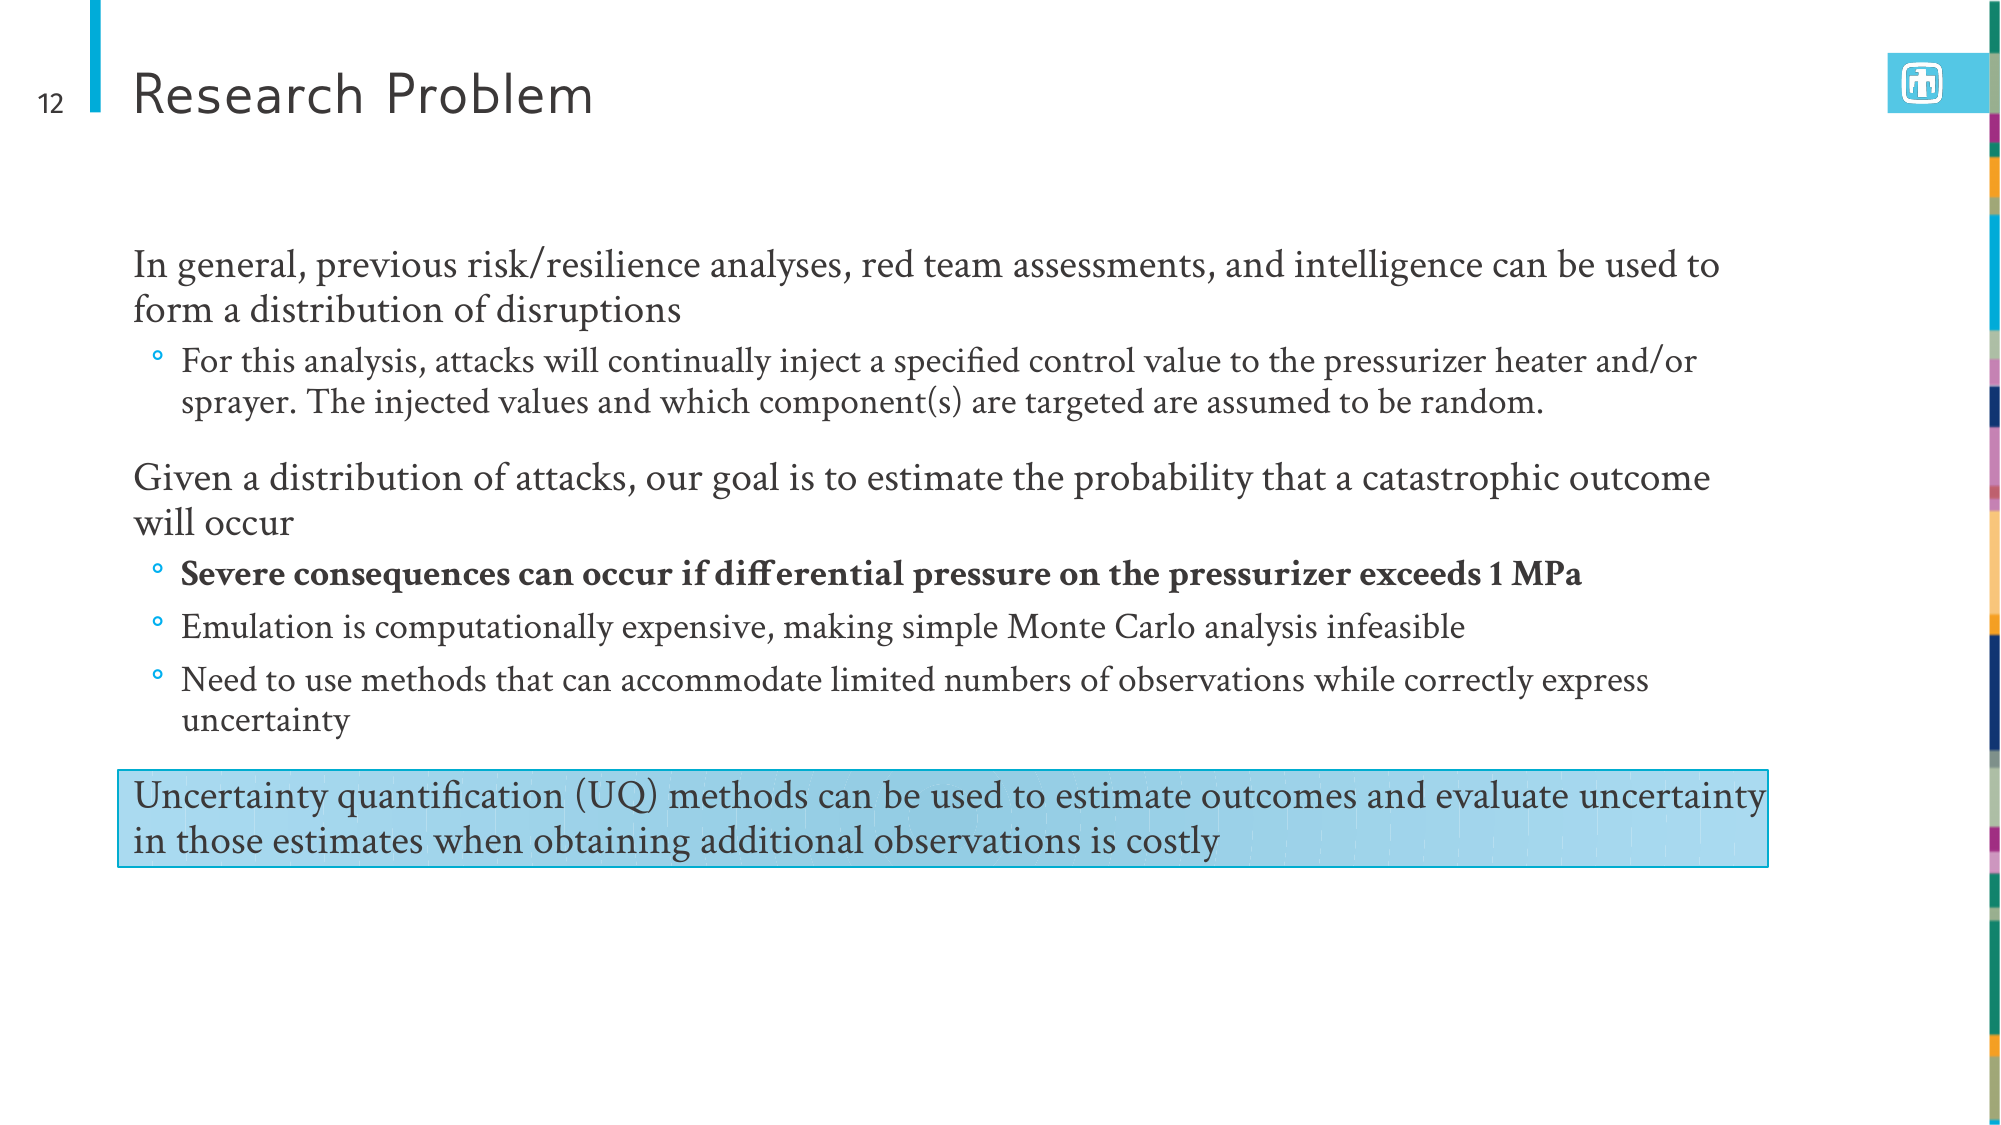

# Research Problem
12
In general, previous risk/resilience analyses, red team assessments, and intelligence can be used to form a distribution of disruptions
For this analysis, attacks will continually inject a specified control value to the pressurizer heater and/or sprayer. The injected values and which component(s) are targeted are assumed to be random.
Given a distribution of attacks, our goal is to estimate the probability that a catastrophic outcome will occur
Severe consequences can occur if differential pressure on the pressurizer exceeds 1 MPa
Emulation is computationally expensive, making simple Monte Carlo analysis infeasible
Need to use methods that can accommodate limited numbers of observations while correctly express uncertainty
Uncertainty quantification (UQ) methods can be used to estimate outcomes and evaluate uncertainty in those estimates when obtaining additional observations is costly